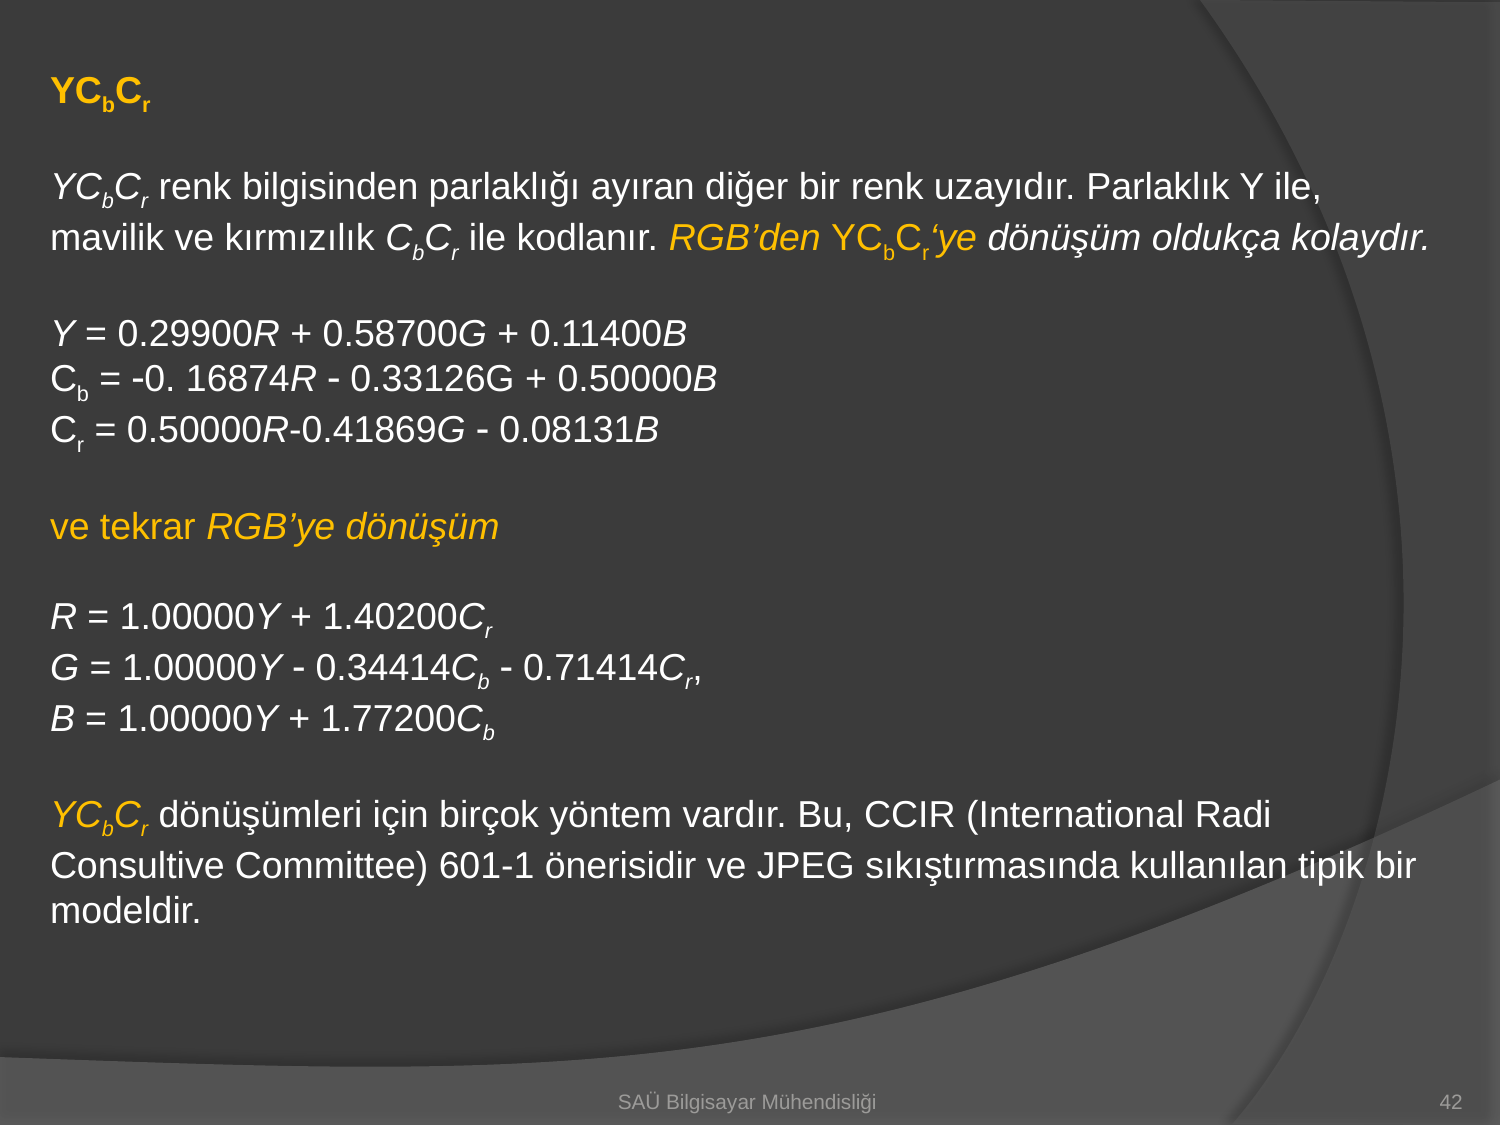

YCbCr

YCbCr renk bilgisinden parlaklığı ayıran diğer bir renk uzayıdır. Parlaklık Y ile, mavilik ve kırmızılık CbCr ile kodlanır. RGB’den YCbCr‘ye dönüşüm oldukça kolaydır.

Y = 0.29900R + 0.58700G + 0.11400B
Cb = −0. 16874R − 0.33126G + 0.50000B
Cr = 0.50000R-0.41869G − 0.08131B

ve tekrar RGB’ye dönüşüm

R = 1.00000Y + 1.40200Cr
G = 1.00000Y − 0.34414Cb − 0.71414Cr,
B = 1.00000Y + 1.77200Cb

YCbCr dönüşümleri için birçok yöntem vardır. Bu, CCIR (International Radi Consultive Committee) 601-1 önerisidir ve JPEG sıkıştırmasında kullanılan tipik bir modeldir.

SAÜ Bilgisayar Mühendisliği
42